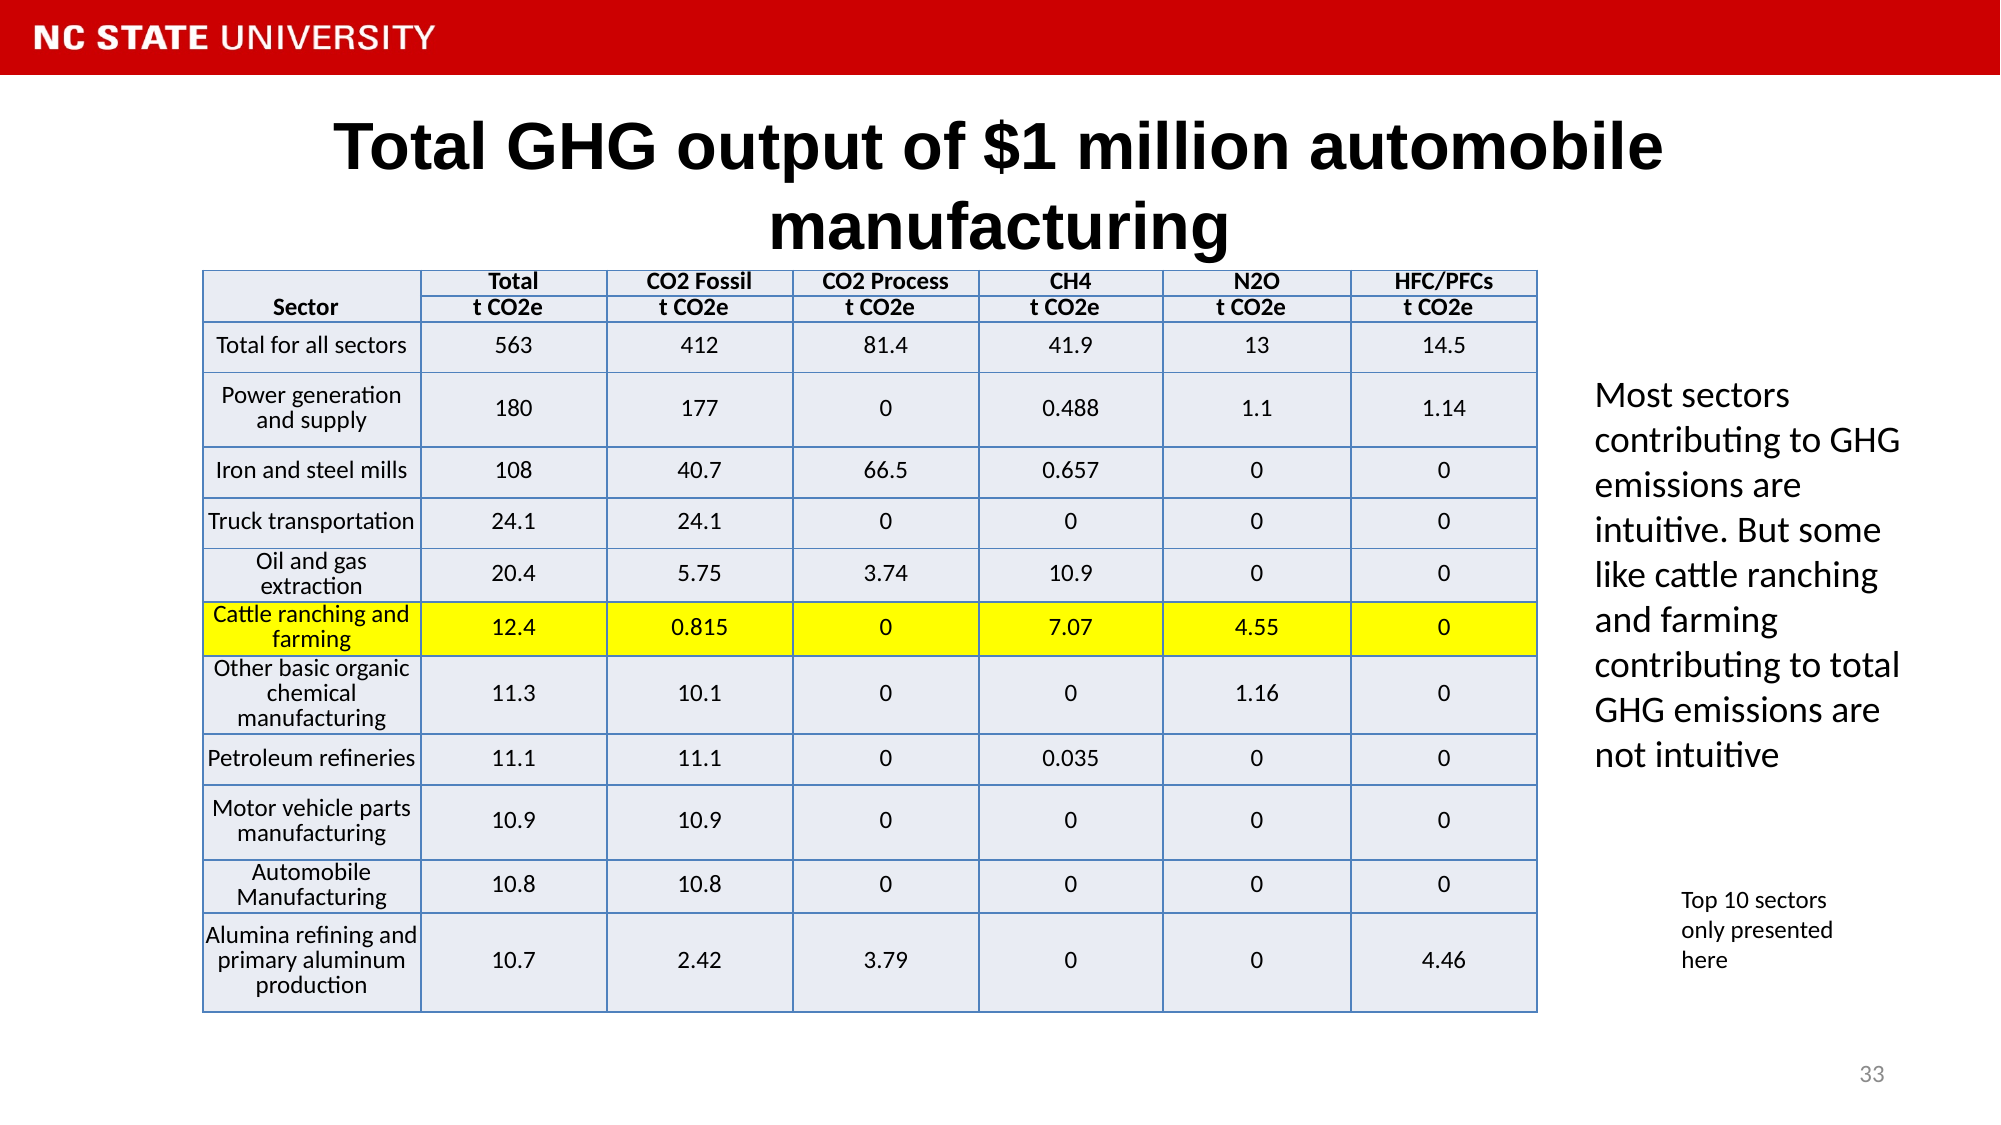

# Total GHG output of $1 million automobile manufacturing
| Sector | Total | CO2 Fossil | CO2 Process | CH4 | N2O | HFC/PFCs |
| --- | --- | --- | --- | --- | --- | --- |
|  | t CO2e | t CO2e | t CO2e | t CO2e | t CO2e | t CO2e |
| Total for all sectors | 563 | 412 | 81.4 | 41.9 | 13 | 14.5 |
| Power generation and supply | 180 | 177 | 0 | 0.488 | 1.1 | 1.14 |
| Iron and steel mills | 108 | 40.7 | 66.5 | 0.657 | 0 | 0 |
| Truck transportation | 24.1 | 24.1 | 0 | 0 | 0 | 0 |
| Oil and gas extraction | 20.4 | 5.75 | 3.74 | 10.9 | 0 | 0 |
| Cattle ranching and farming | 12.4 | 0.815 | 0 | 7.07 | 4.55 | 0 |
| Other basic organic chemical manufacturing | 11.3 | 10.1 | 0 | 0 | 1.16 | 0 |
| Petroleum refineries | 11.1 | 11.1 | 0 | 0.035 | 0 | 0 |
| Motor vehicle parts manufacturing | 10.9 | 10.9 | 0 | 0 | 0 | 0 |
| Automobile Manufacturing | 10.8 | 10.8 | 0 | 0 | 0 | 0 |
| Alumina refining and primary aluminum production | 10.7 | 2.42 | 3.79 | 0 | 0 | 4.46 |
Most sectors contributing to GHG emissions are intuitive. But some like cattle ranching and farming contributing to total GHG emissions are not intuitive
Top 10 sectors only presented here
33